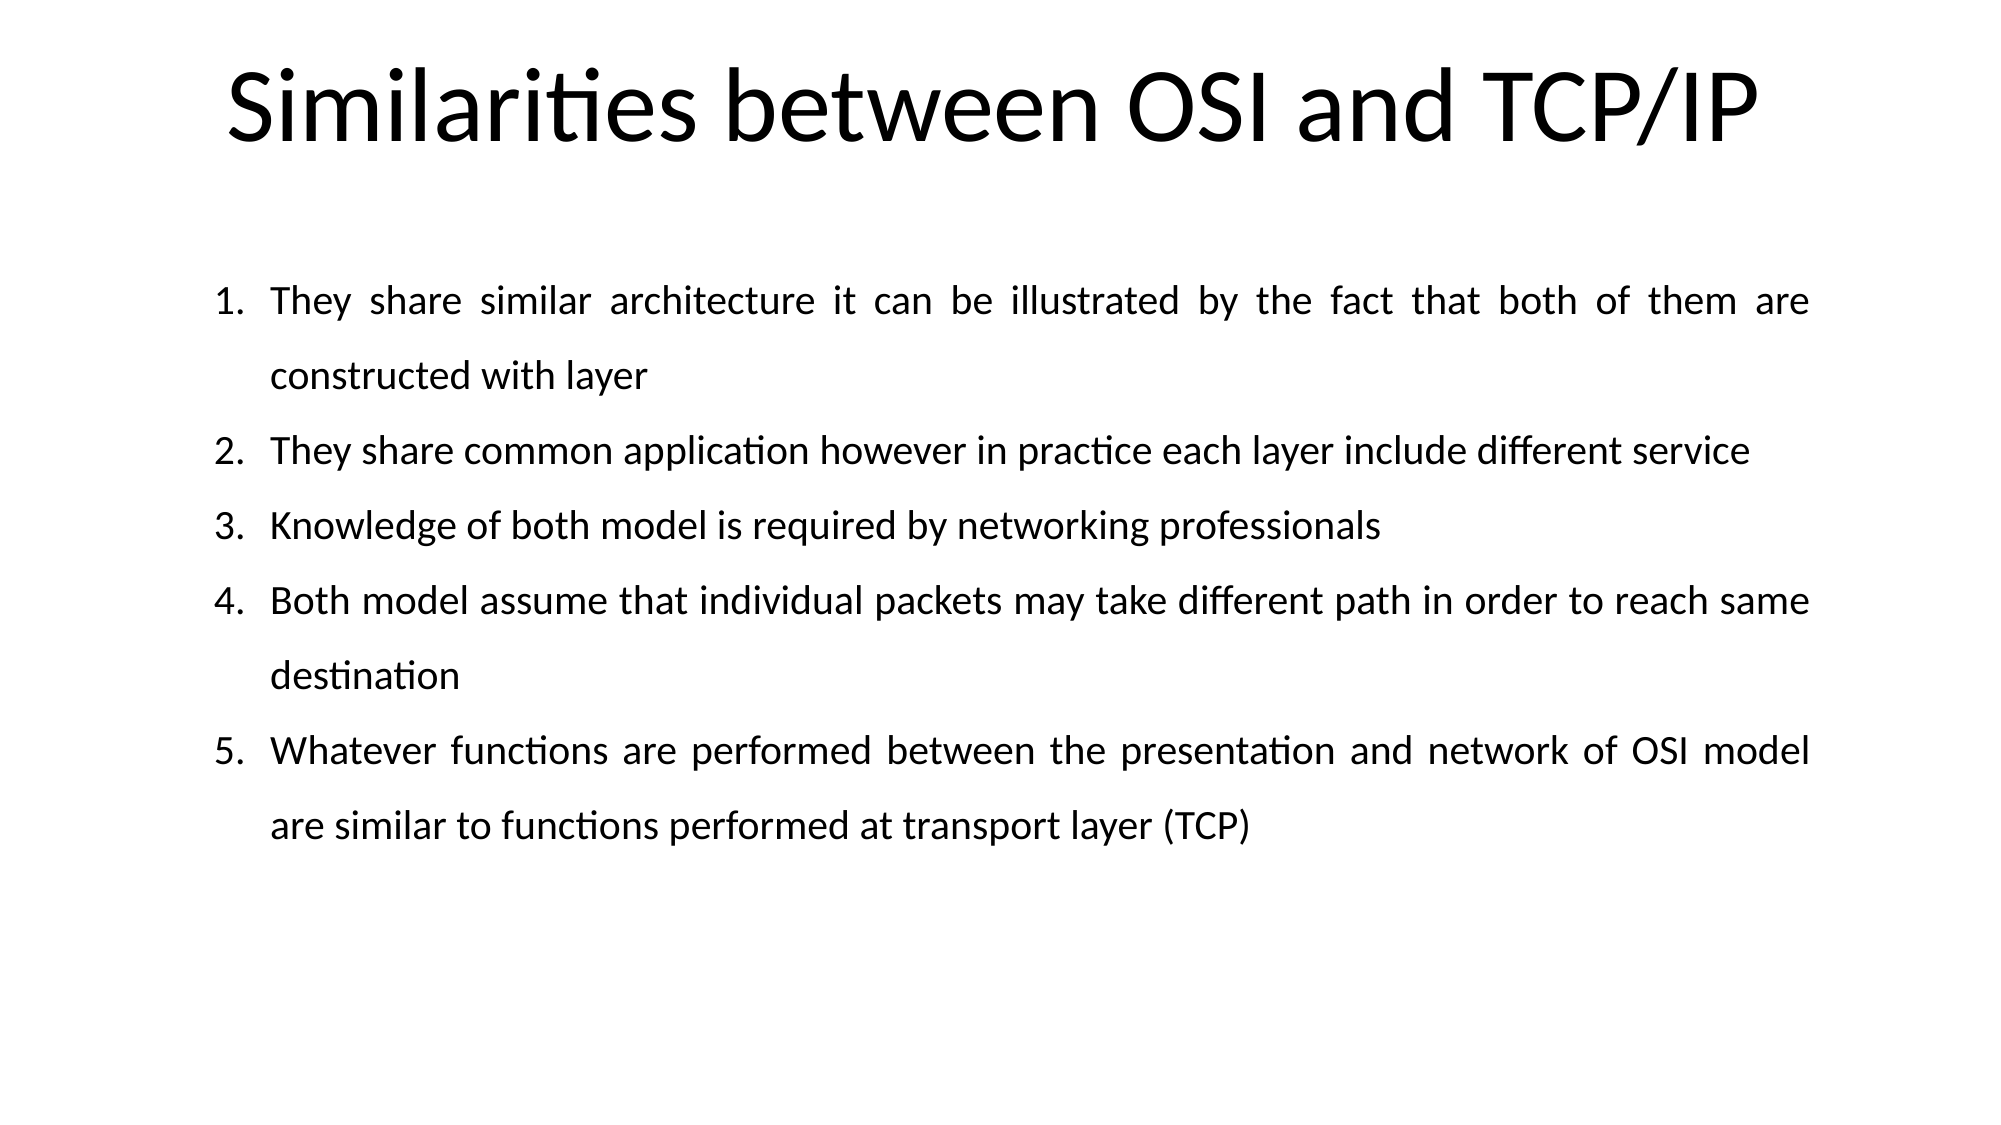

# Similarities between OSI and TCP/IP
They share similar architecture it can be illustrated by the fact that both of them are constructed with layer
They share common application however in practice each layer include different service
Knowledge of both model is required by networking professionals
Both model assume that individual packets may take different path in order to reach same destination
Whatever functions are performed between the presentation and network of OSI model are similar to functions performed at transport layer (TCP)